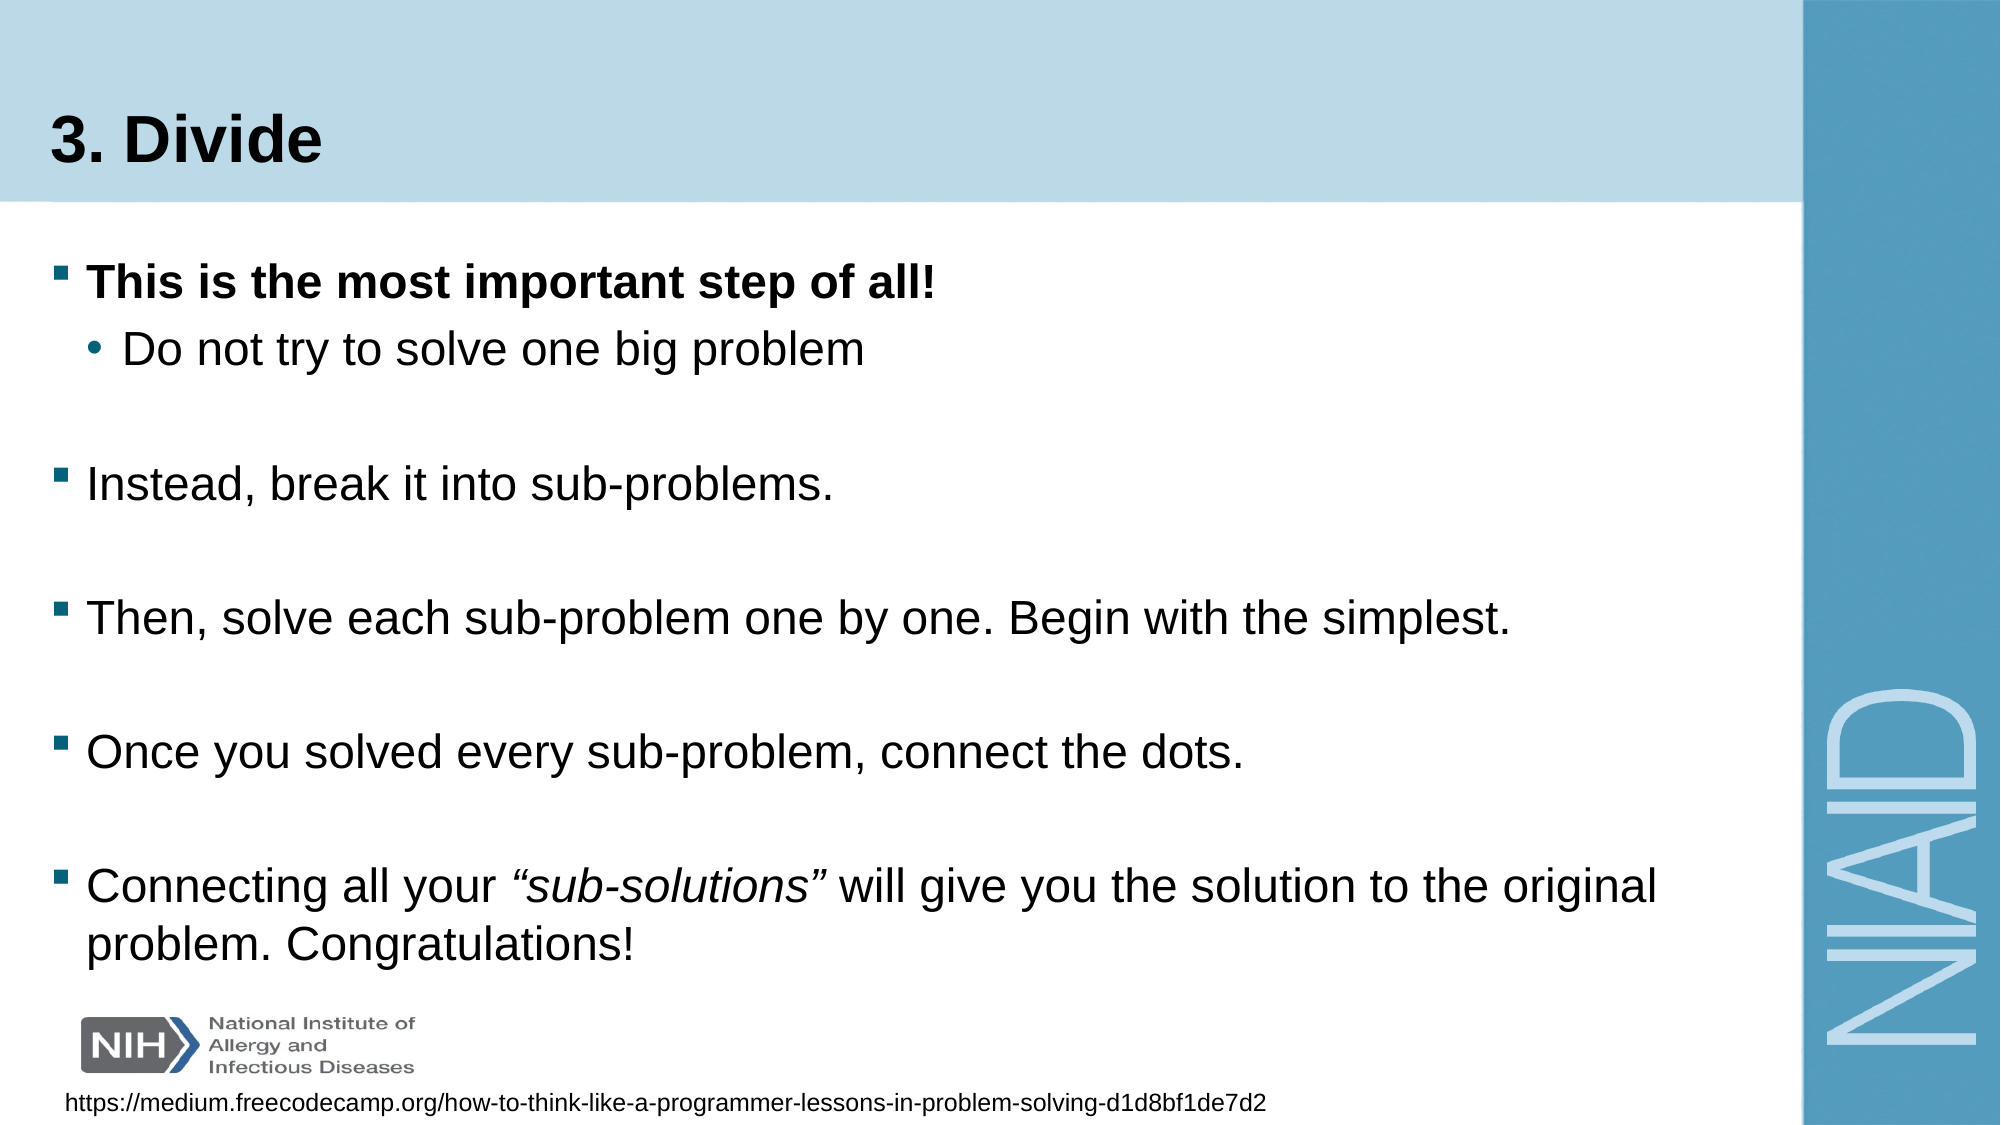

# 3. Divide
This is the most important step of all!
Do not try to solve one big problem

Instead, break it into sub-problems.

Then, solve each sub-problem one by one. Begin with the simplest.

Once you solved every sub-problem, connect the dots.

Connecting all your “sub-solutions” will give you the solution to the original problem. Congratulations!
https://medium.freecodecamp.org/how-to-think-like-a-programmer-lessons-in-problem-solving-d1d8bf1de7d2